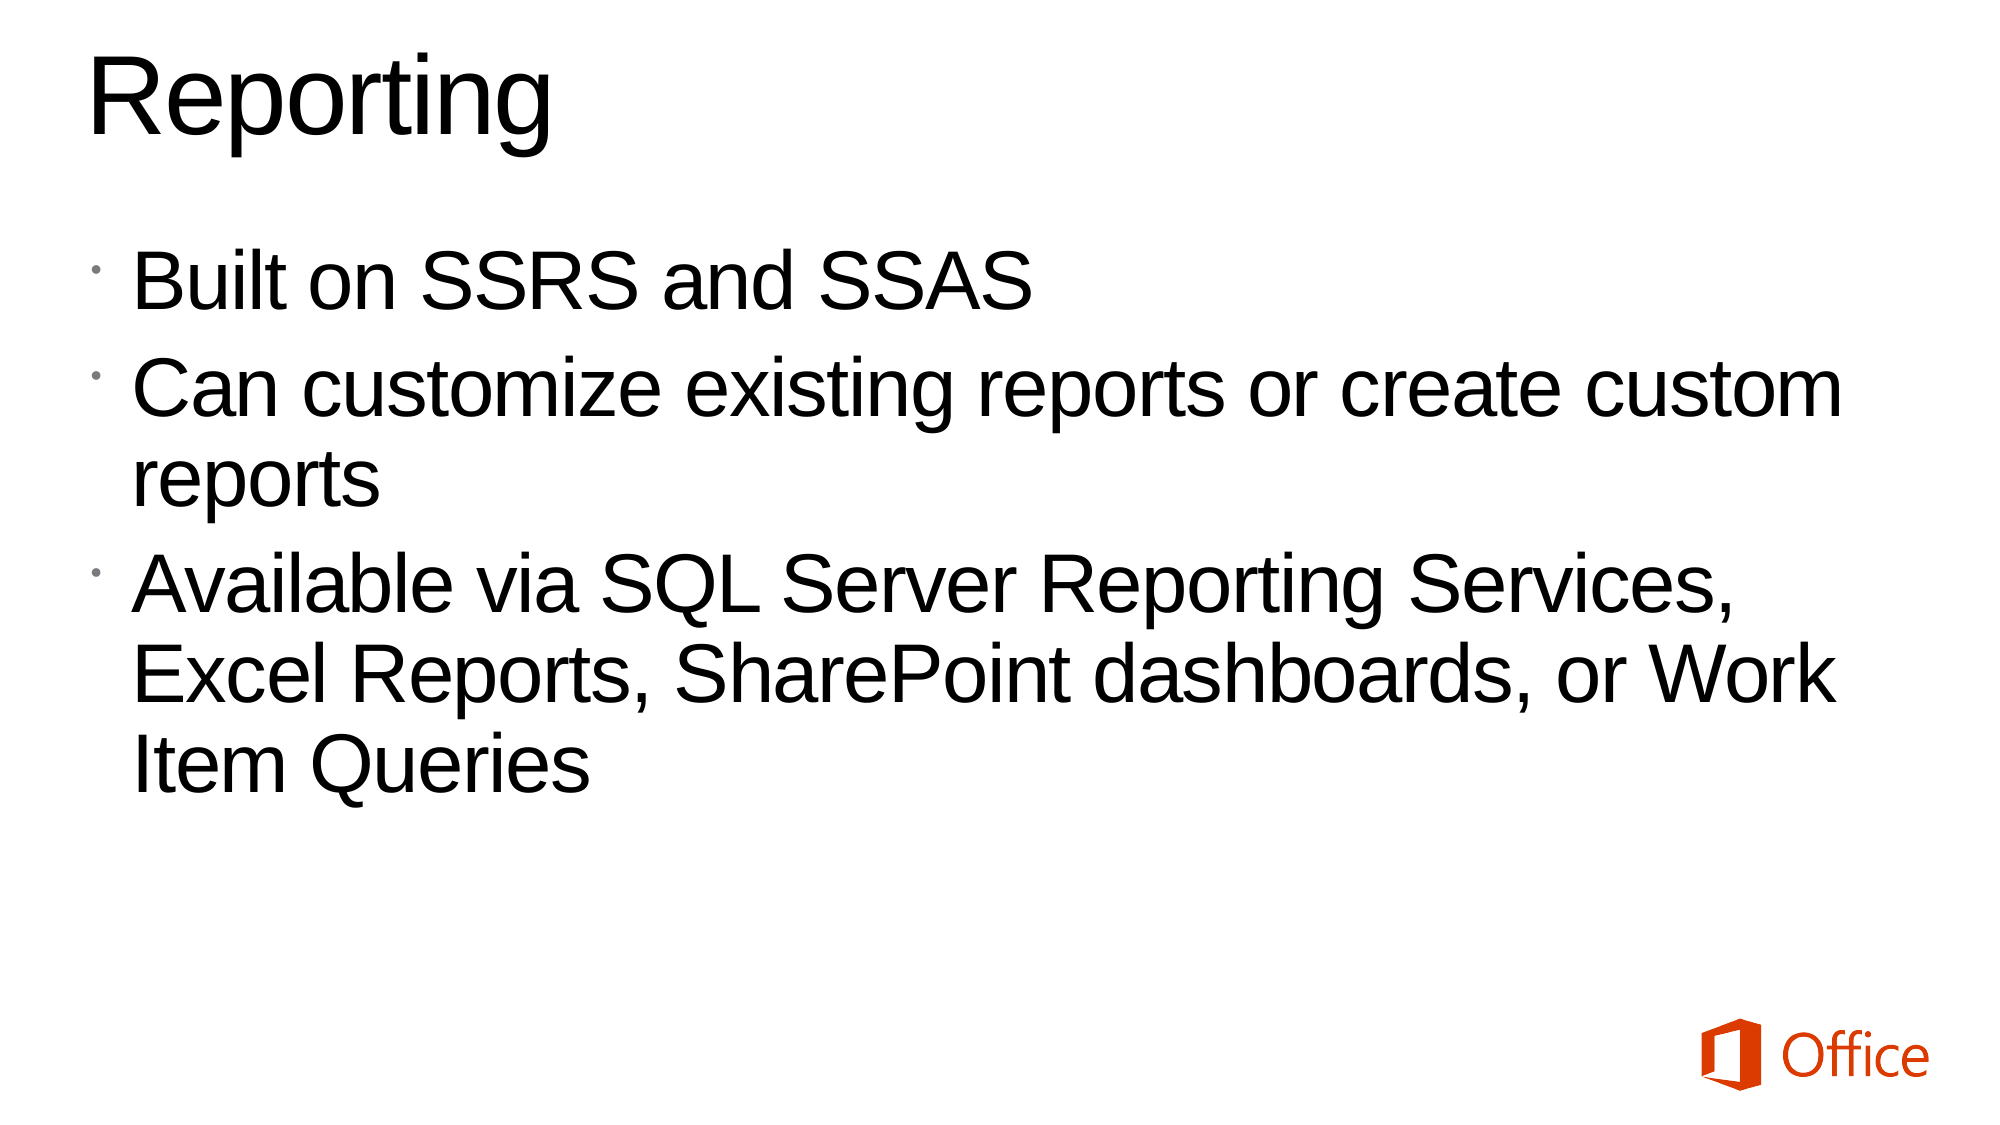

# Reporting
Built on SSRS and SSAS
Can customize existing reports or create custom reports
Available via SQL Server Reporting Services, Excel Reports, SharePoint dashboards, or Work Item Queries
13
Microsoft Corporation